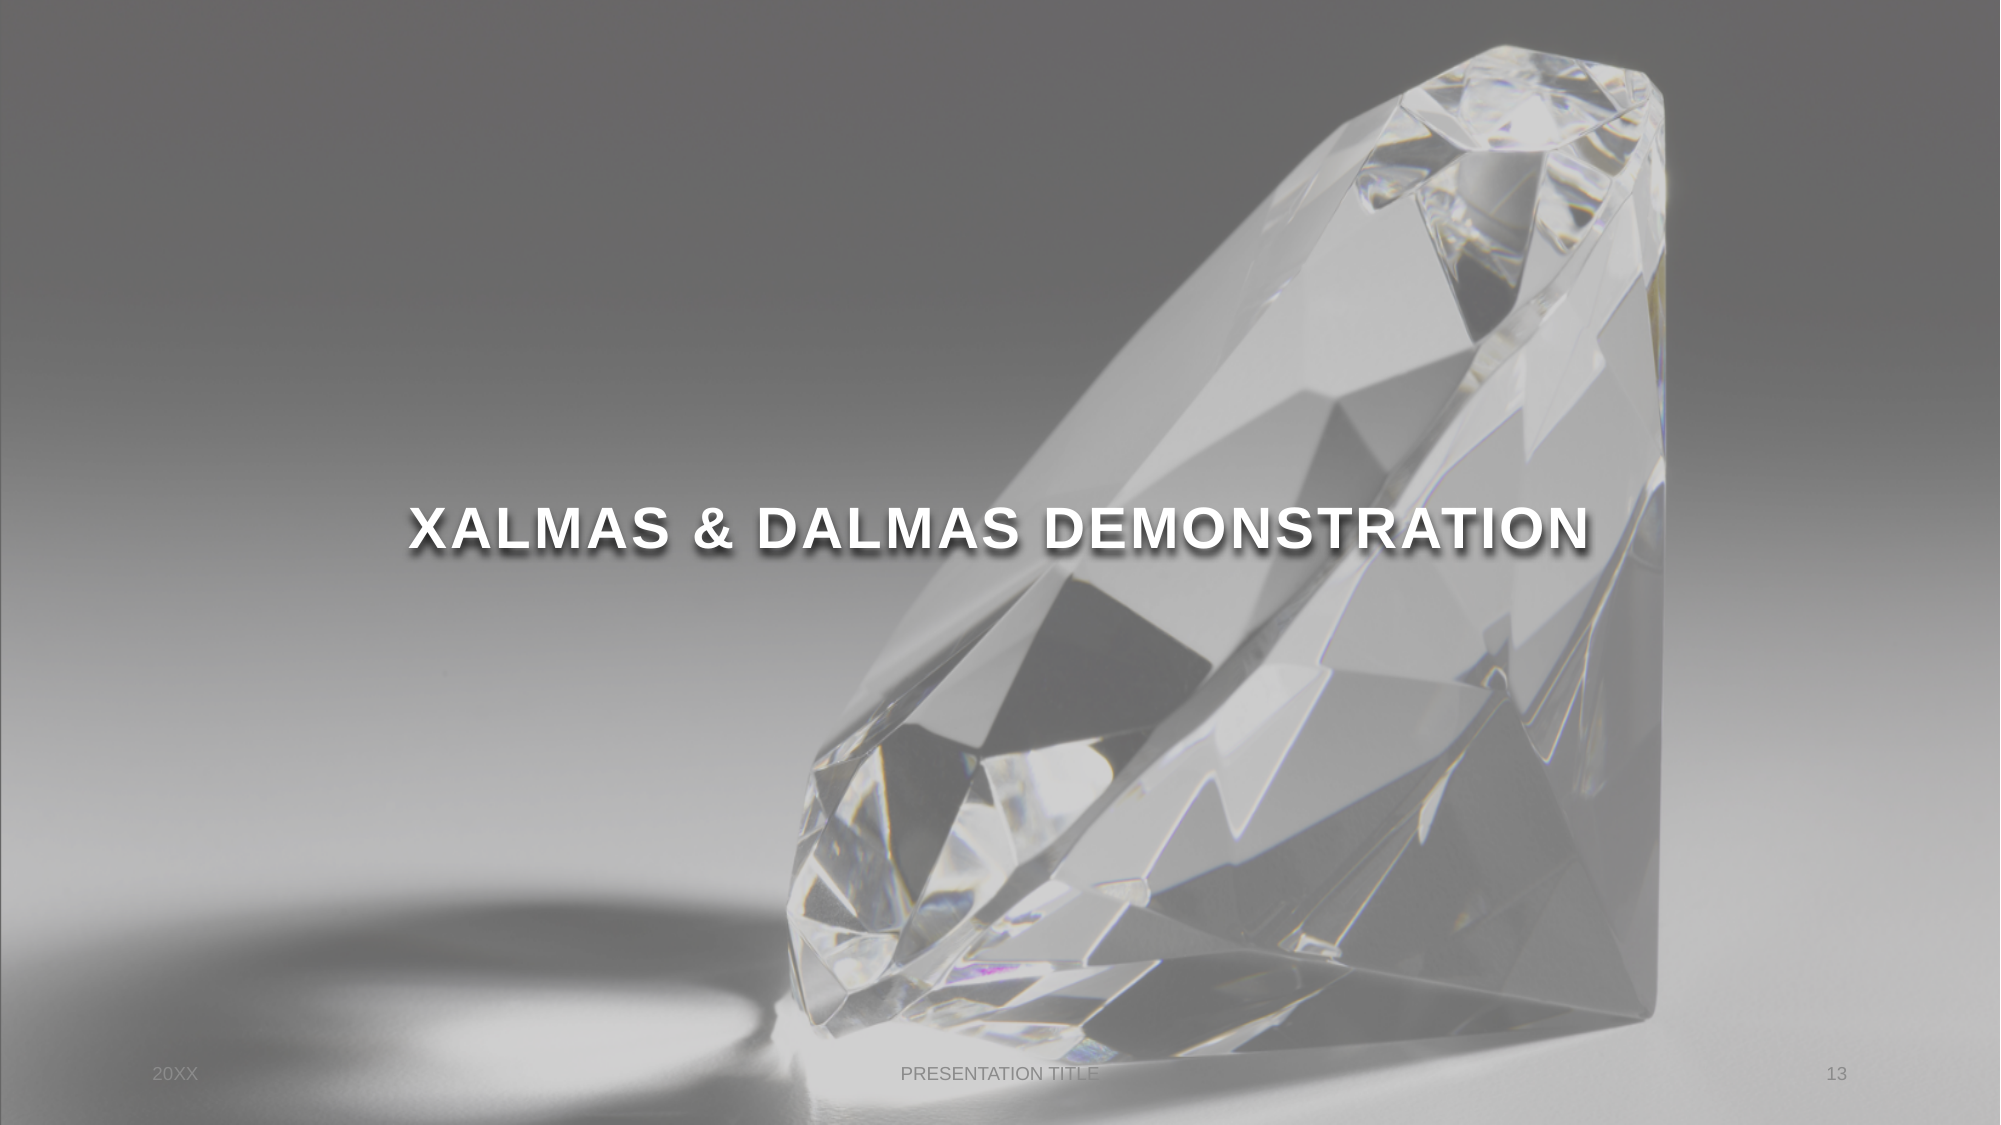

# Xalmas & dalmas demonstration
20XX
PRESENTATION TITLE
13